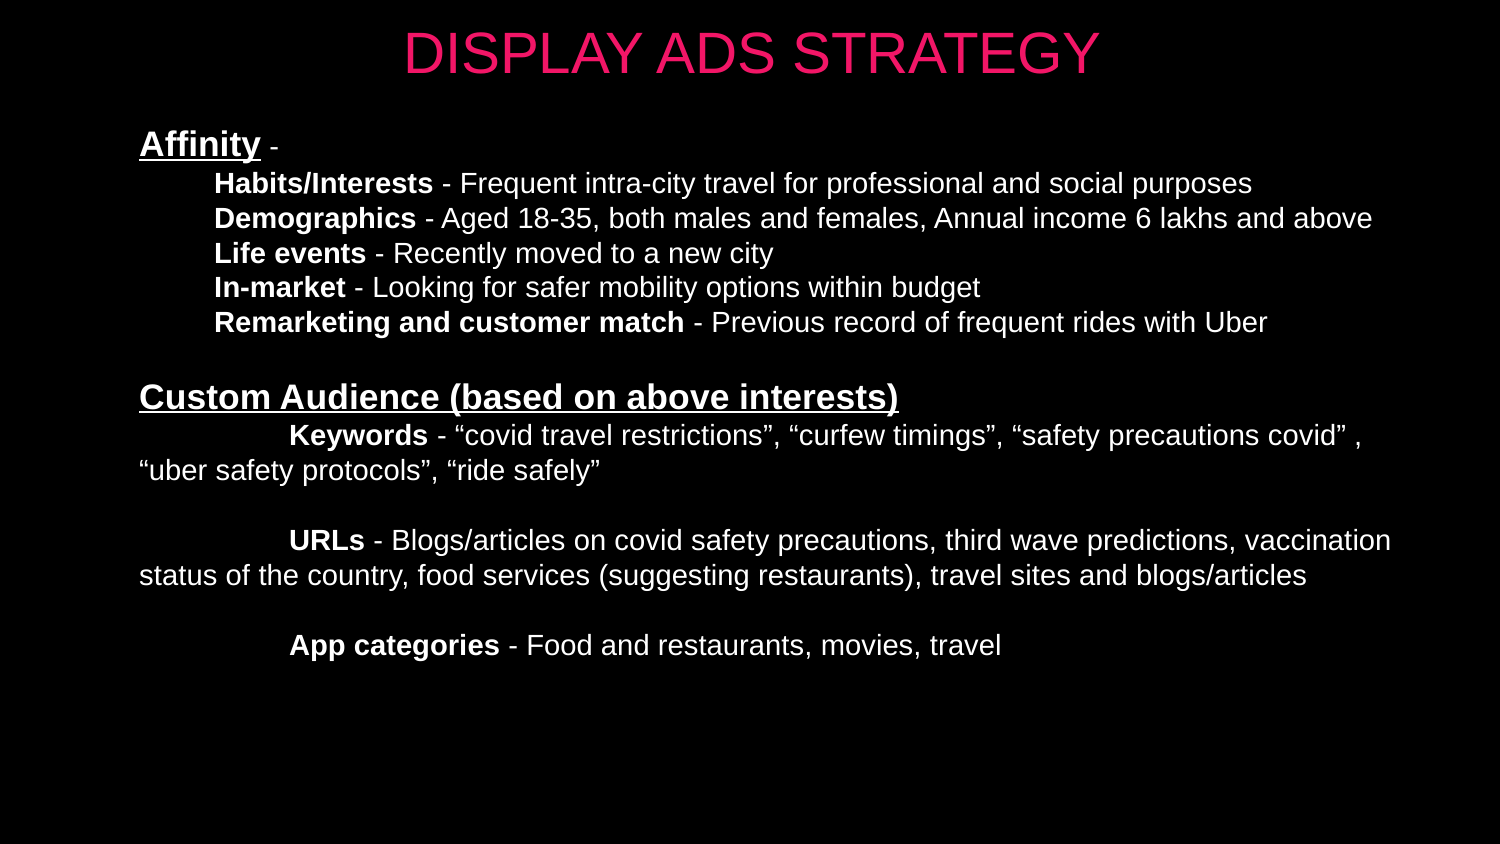

# DISPLAY ADS STRATEGY
Affinity -
Habits/Interests - Frequent intra-city travel for professional and social purposes
Demographics - Aged 18-35, both males and females, Annual income 6 lakhs and above
Life events - Recently moved to a new city
In-market - Looking for safer mobility options within budget
Remarketing and customer match - Previous record of frequent rides with Uber

Custom Audience (based on above interests)
	Keywords - “covid travel restrictions”, “curfew timings”, “safety precautions covid” , “uber safety protocols”, “ride safely”

	URLs - Blogs/articles on covid safety precautions, third wave predictions, vaccination status of the country, food services (suggesting restaurants), travel sites and blogs/articles

	App categories - Food and restaurants, movies, travel